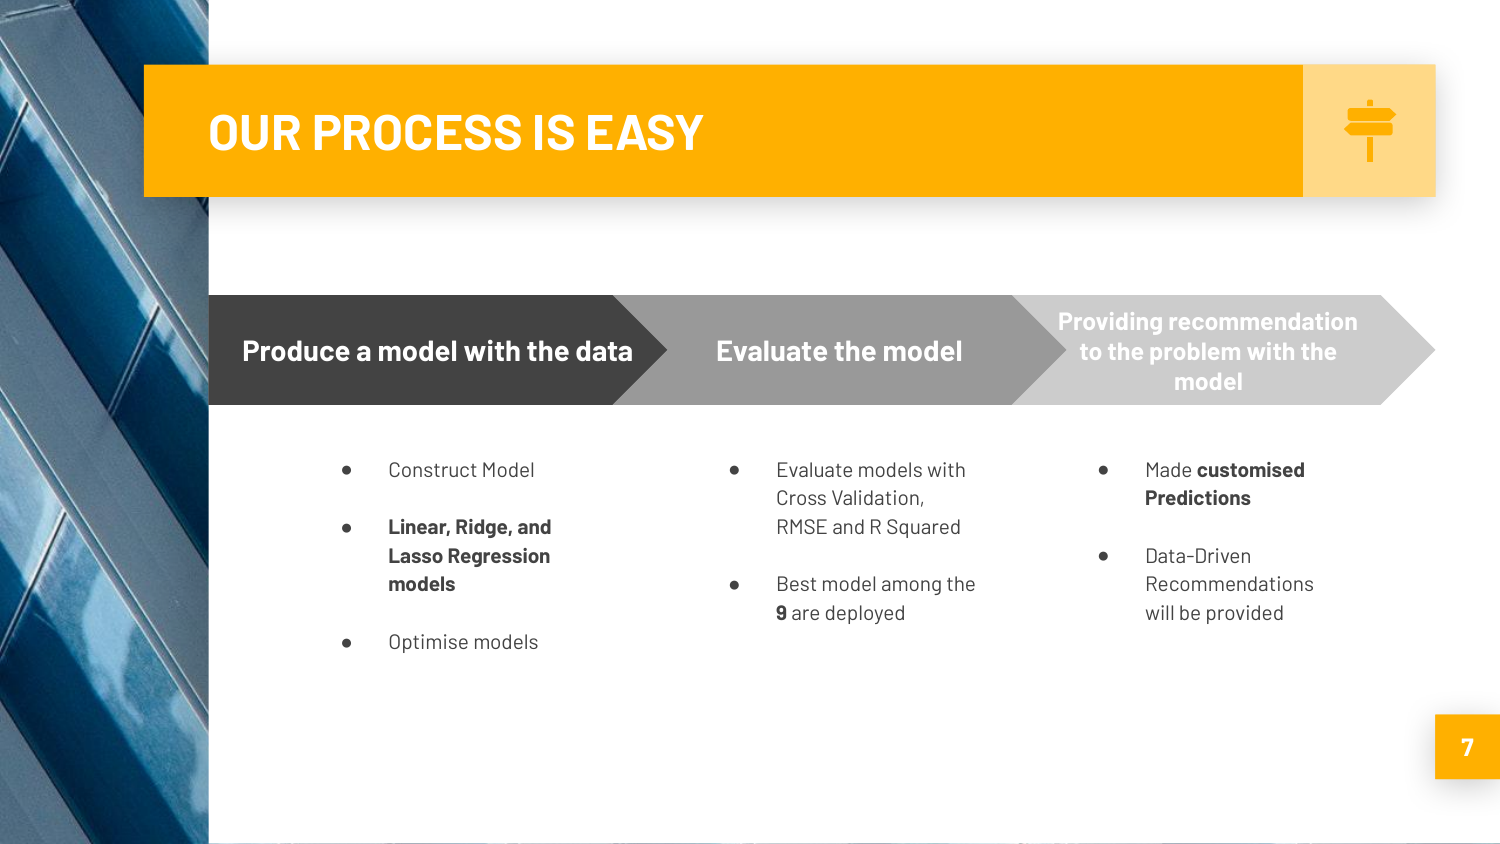

# OUR PROCESS IS EASY

Evaluate the model
Evaluate models with Cross Validation, RMSE and R Squared

Best model among the 9 are deployed
Providing recommendation to the problem with the model
Made customised Predictions

Data-Driven Recommendations will be provided
Produce a model with the data
Construct Model

Linear, Ridge, and Lasso Regression models

Optimise models

7